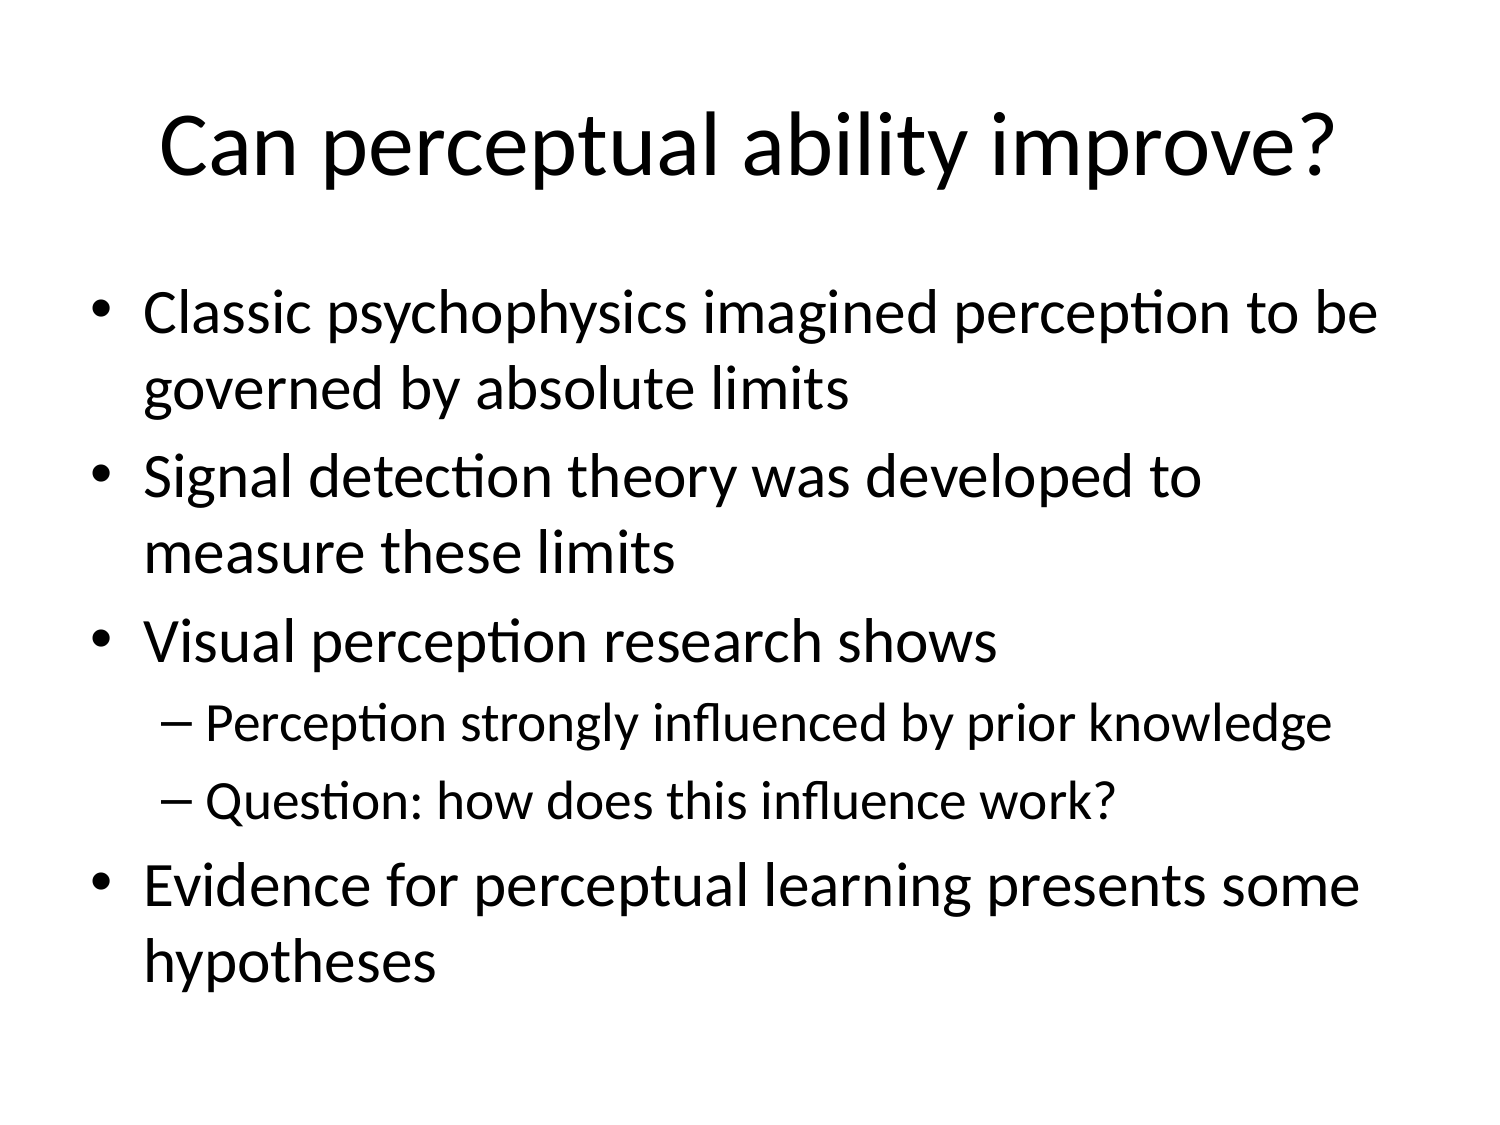

# Can perceptual ability improve?
Classic psychophysics imagined perception to be governed by absolute limits
Signal detection theory was developed to measure these limits
Visual perception research shows
Perception strongly influenced by prior knowledge
Question: how does this influence work?
Evidence for perceptual learning presents some hypotheses